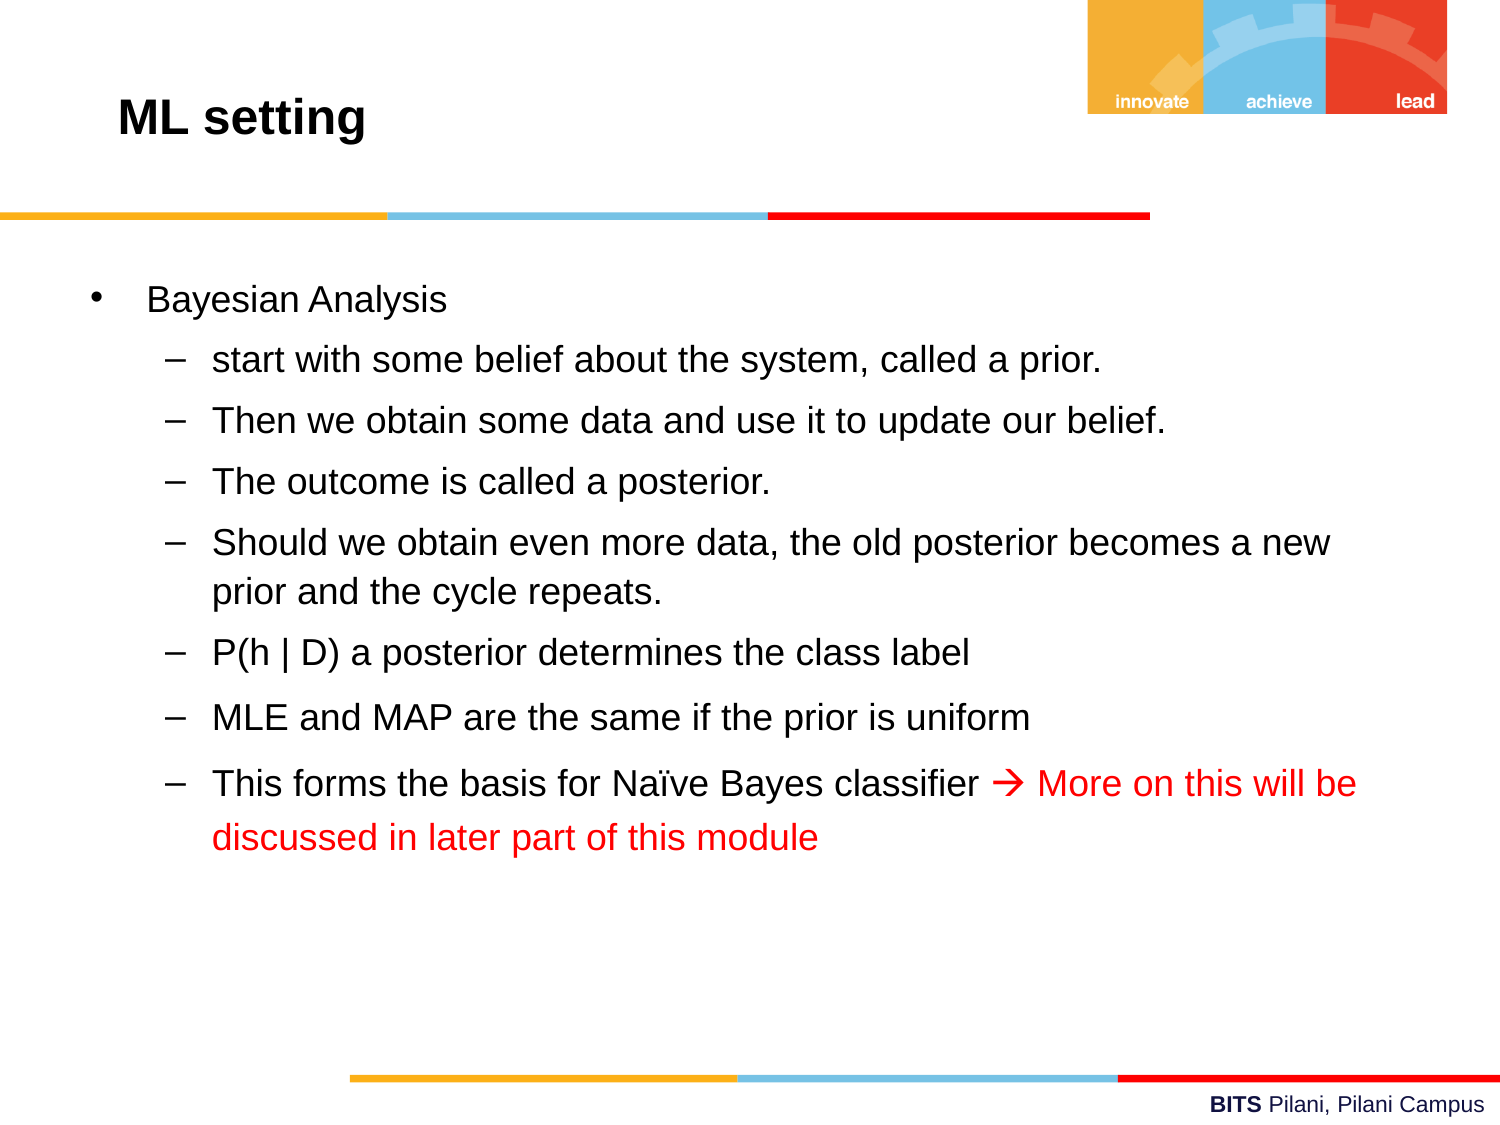

# ML setting
Bayesian Analysis
start with some belief about the system, called a prior.
Then we obtain some data and use it to update our belief.
The outcome is called a posterior.
Should we obtain even more data, the old posterior becomes a new prior and the cycle repeats.
P(h | D) a posterior determines the class label
MLE and MAP are the same if the prior is uniform
This forms the basis for Naïve Bayes classifier 🡪 More on this will be discussed in later part of this module